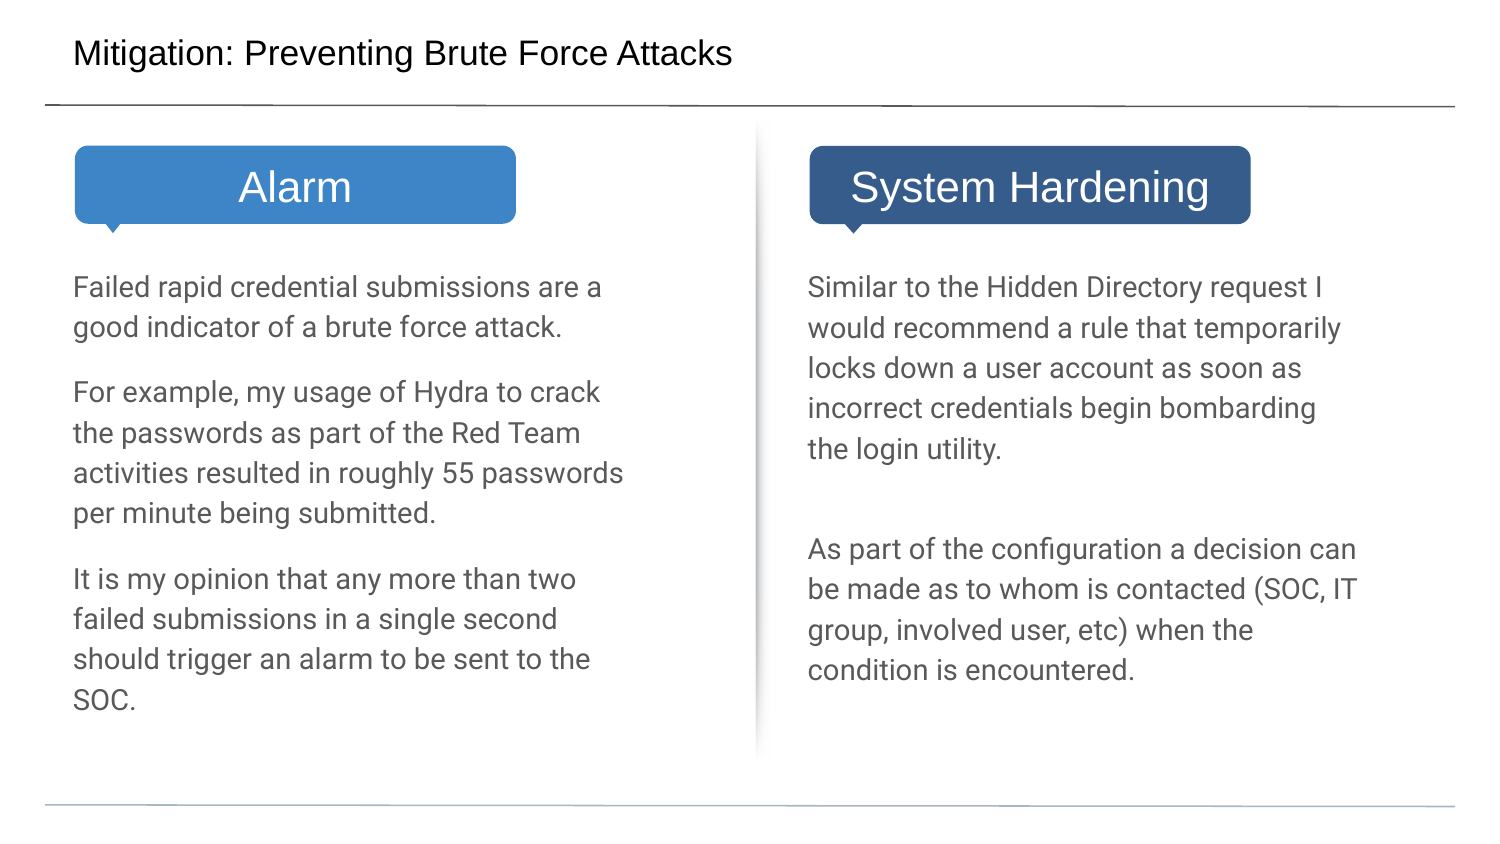

# Mitigation: Preventing Brute Force Attacks
Failed rapid credential submissions are a good indicator of a brute force attack.
For example, my usage of Hydra to crack the passwords as part of the Red Team activities resulted in roughly 55 passwords per minute being submitted.
It is my opinion that any more than two failed submissions in a single second should trigger an alarm to be sent to the SOC.
Similar to the Hidden Directory request I would recommend a rule that temporarily locks down a user account as soon as incorrect credentials begin bombarding the login utility.
As part of the configuration a decision can be made as to whom is contacted (SOC, IT group, involved user, etc) when the condition is encountered.